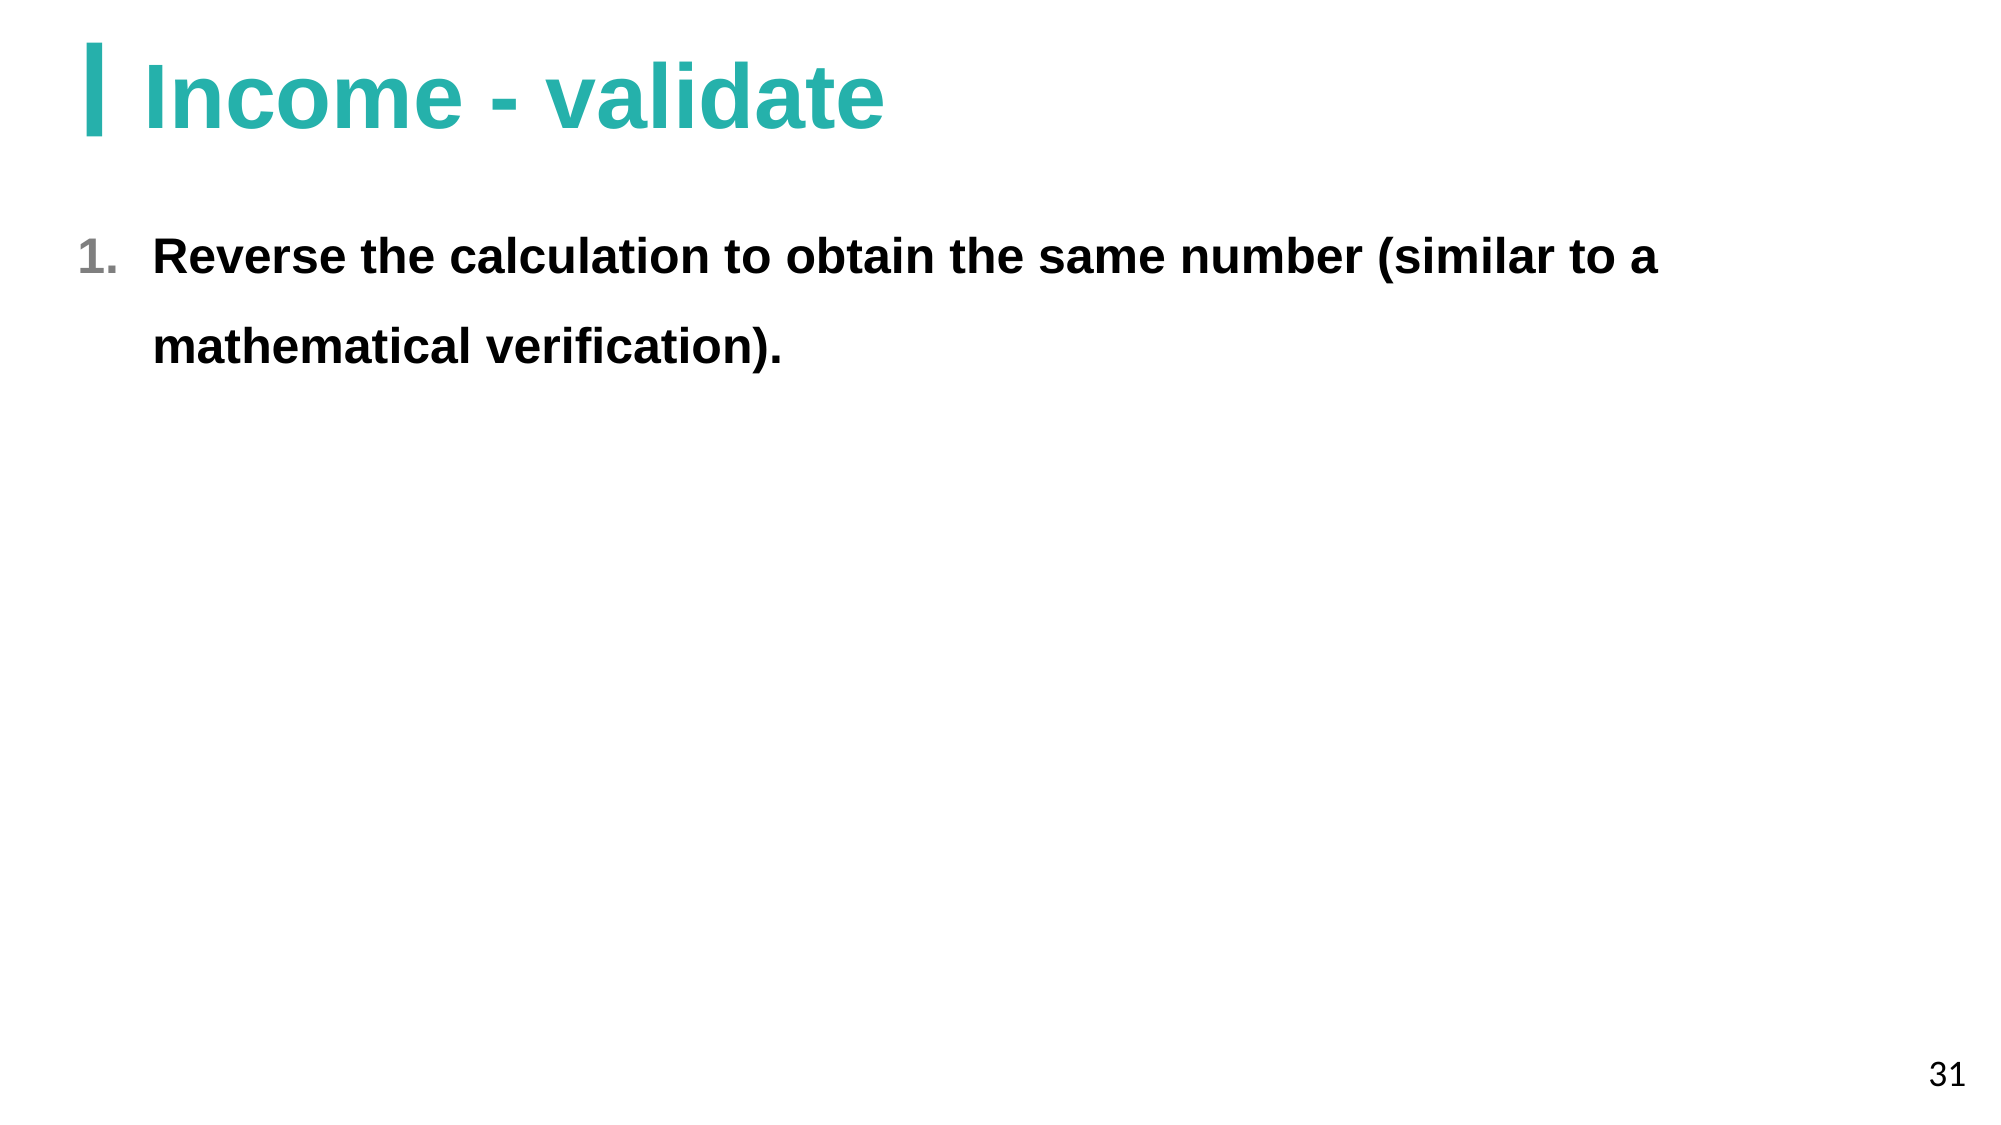

# Income - validate
Reverse the calculation to obtain the same number (similar to a mathematical verification).

31